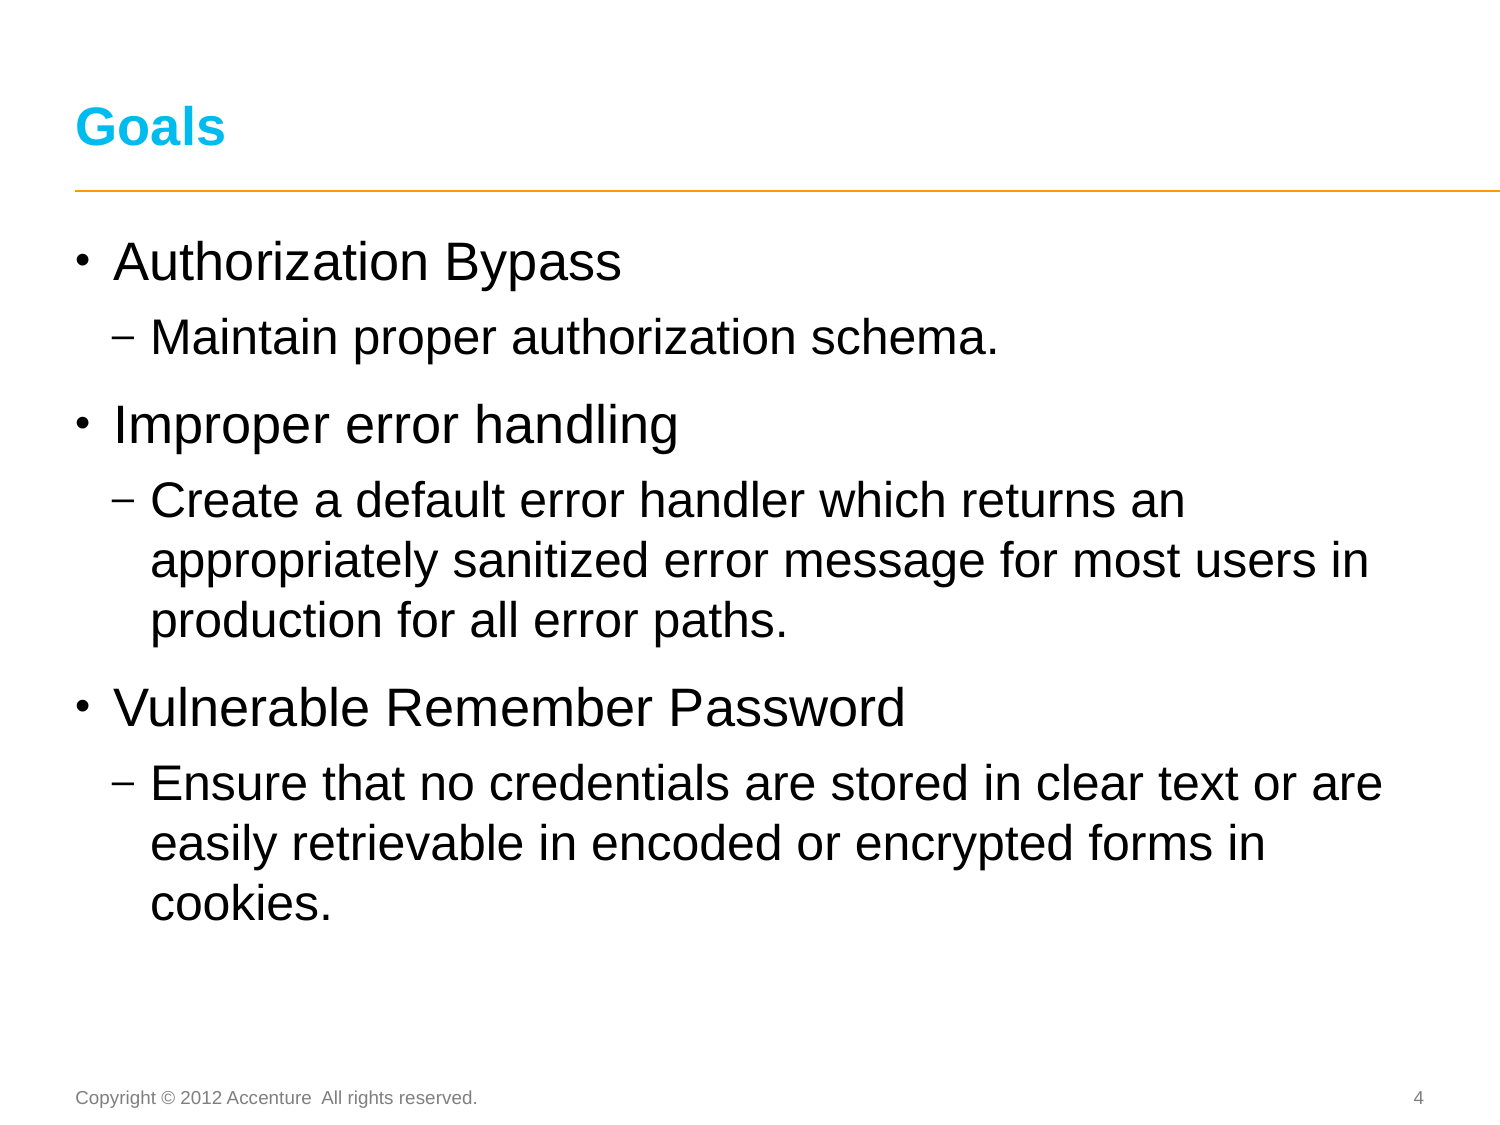

# Goals
Authorization Bypass
Maintain proper authorization schema.
Improper error handling
Create a default error handler which returns an appropriately sanitized error message for most users in production for all error paths.
Vulnerable Remember Password
Ensure that no credentials are stored in clear text or are easily retrievable in encoded or encrypted forms in cookies.